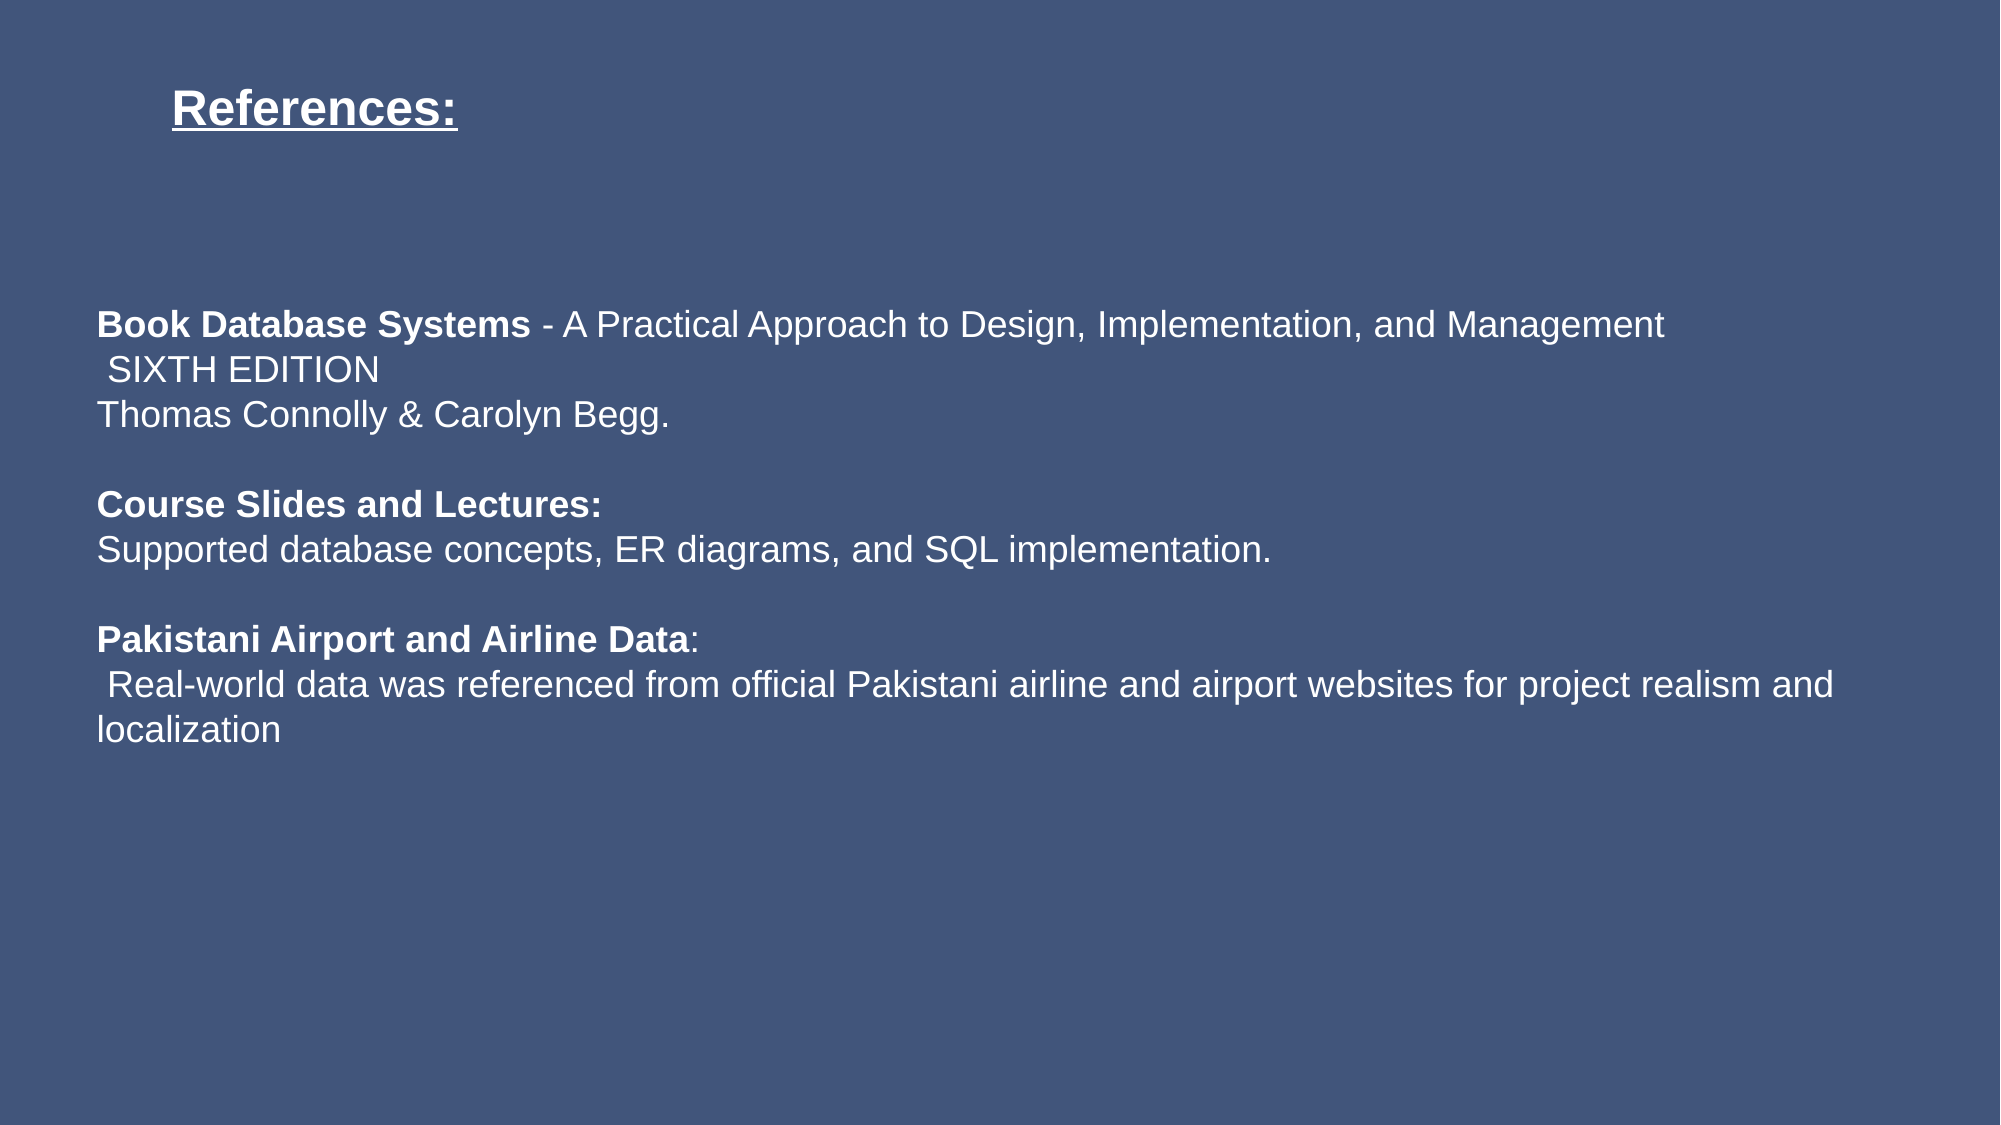

References:

Book Database Systems - A Practical Approach to Design, Implementation, and Management
 SIXTH EDITION
Thomas Connolly & Carolyn Begg.

Course Slides and Lectures:
Supported database concepts, ER diagrams, and SQL implementation.

Pakistani Airport and Airline Data:
 Real-world data was referenced from official Pakistani airline and airport websites for project realism and localization